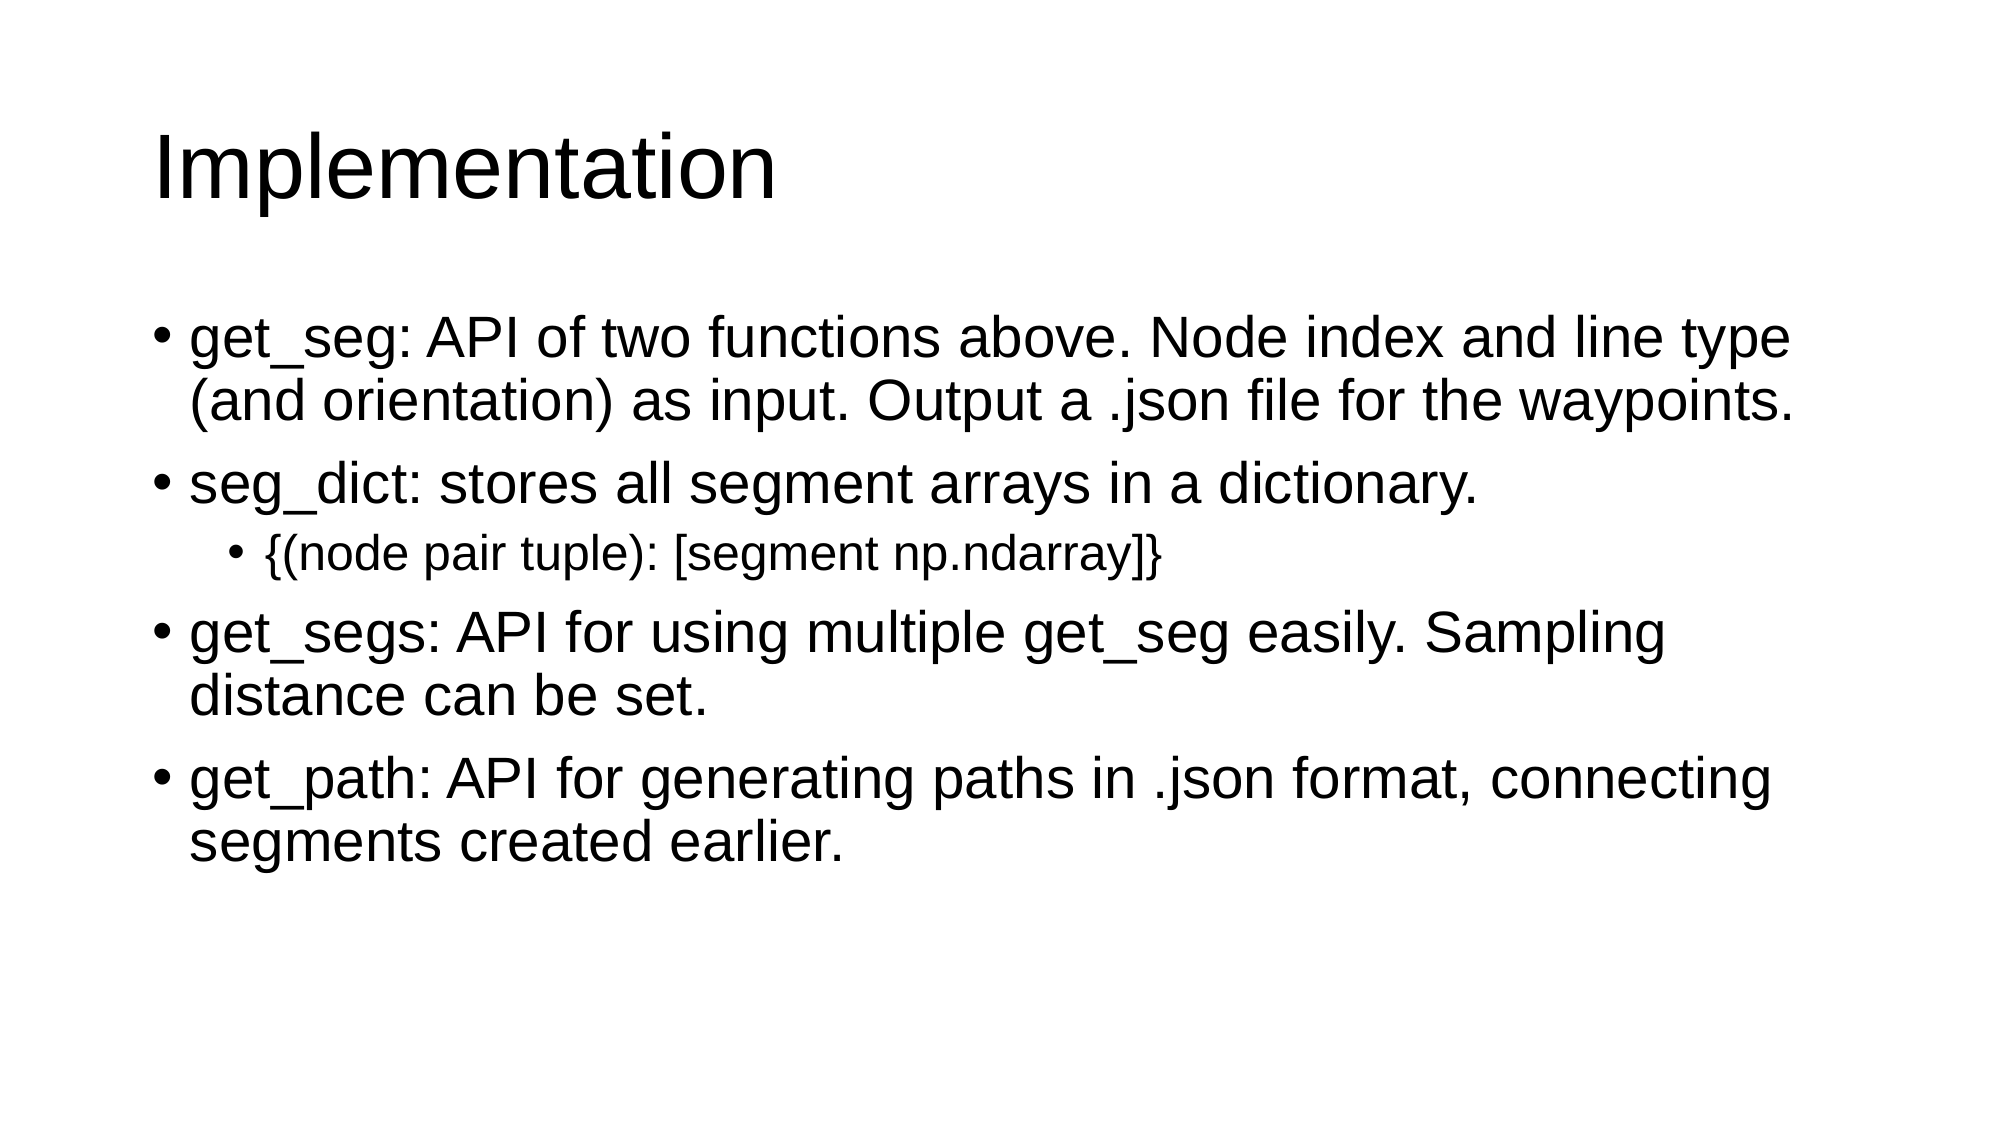

# Implementation
get_seg: API of two functions above. Node index and line type (and orientation) as input. Output a .json file for the waypoints.
seg_dict: stores all segment arrays in a dictionary.
{(node pair tuple): [segment np.ndarray]}
get_segs: API for using multiple get_seg easily. Sampling distance can be set.
get_path: API for generating paths in .json format, connecting segments created earlier.